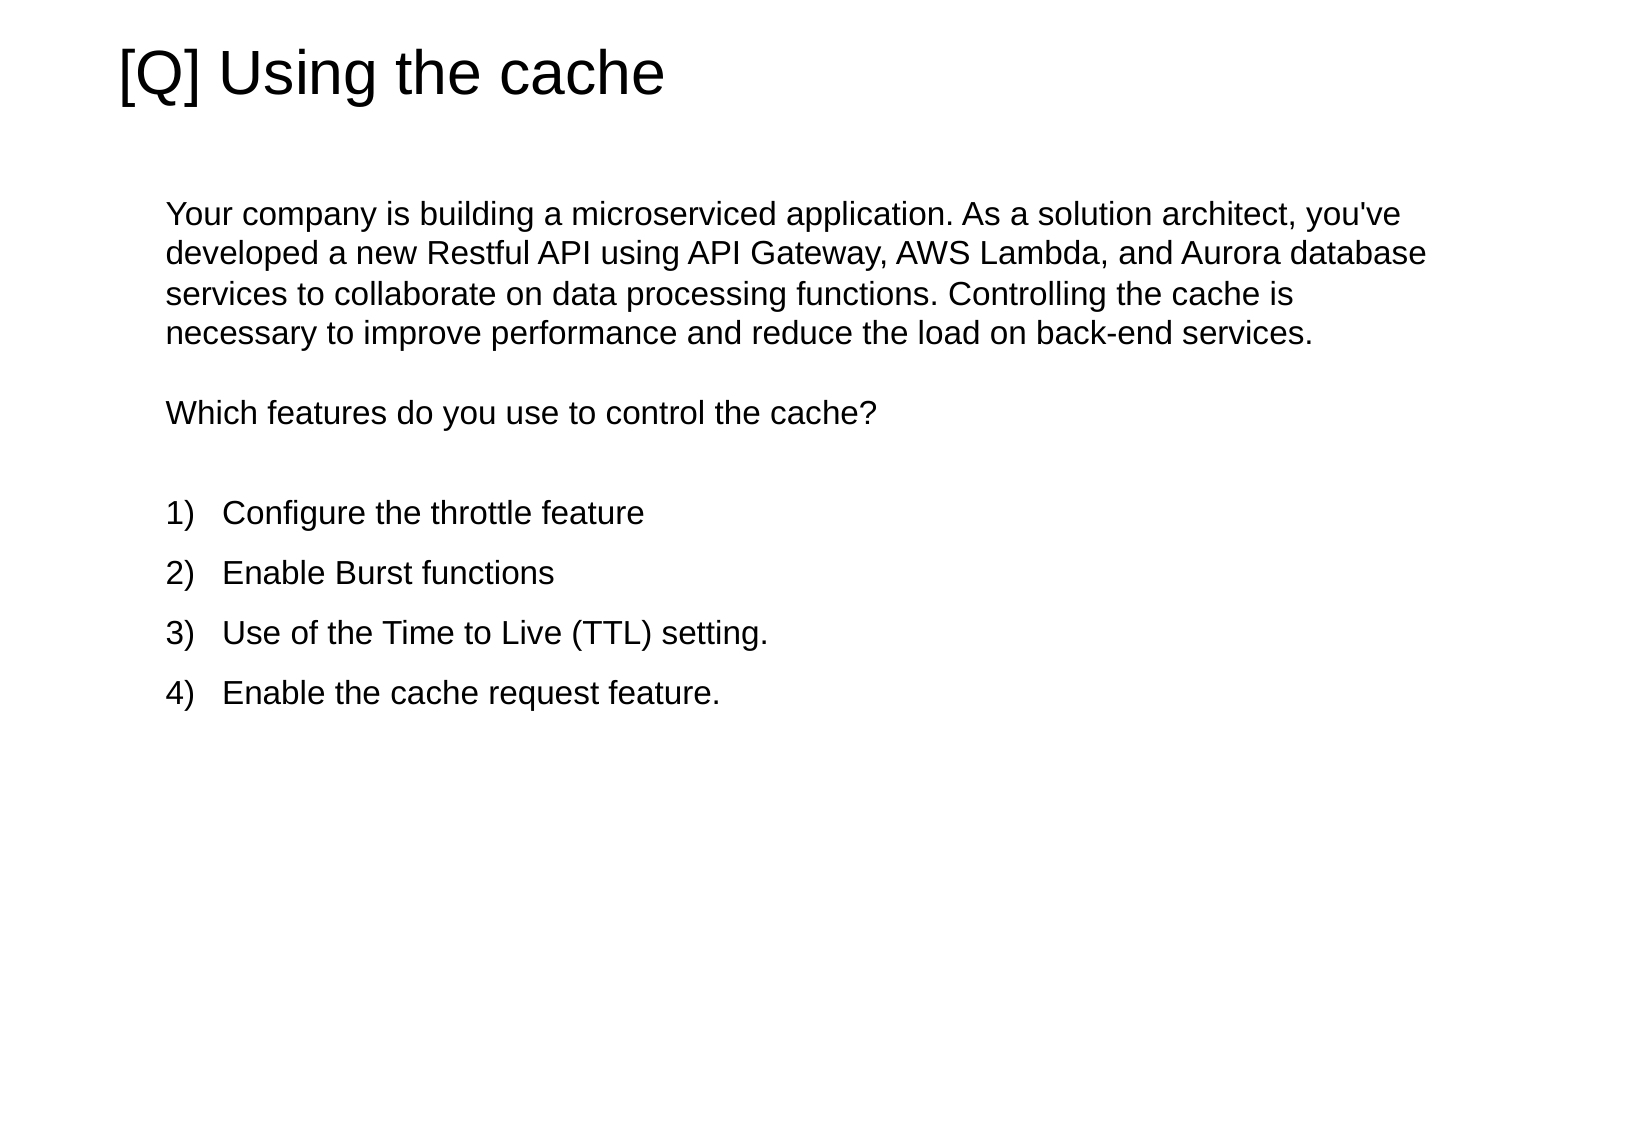

[Q] Using the cache
Your company is building a microserviced application. As a solution architect, you've developed a new Restful API using API Gateway, AWS Lambda, and Aurora database services to collaborate on data processing functions. Controlling the cache is necessary to improve performance and reduce the load on back-end services.

Which features do you use to control the cache?

Configure the throttle feature
Enable Burst functions
Use of the Time to Live (TTL) setting.
Enable the cache request feature.